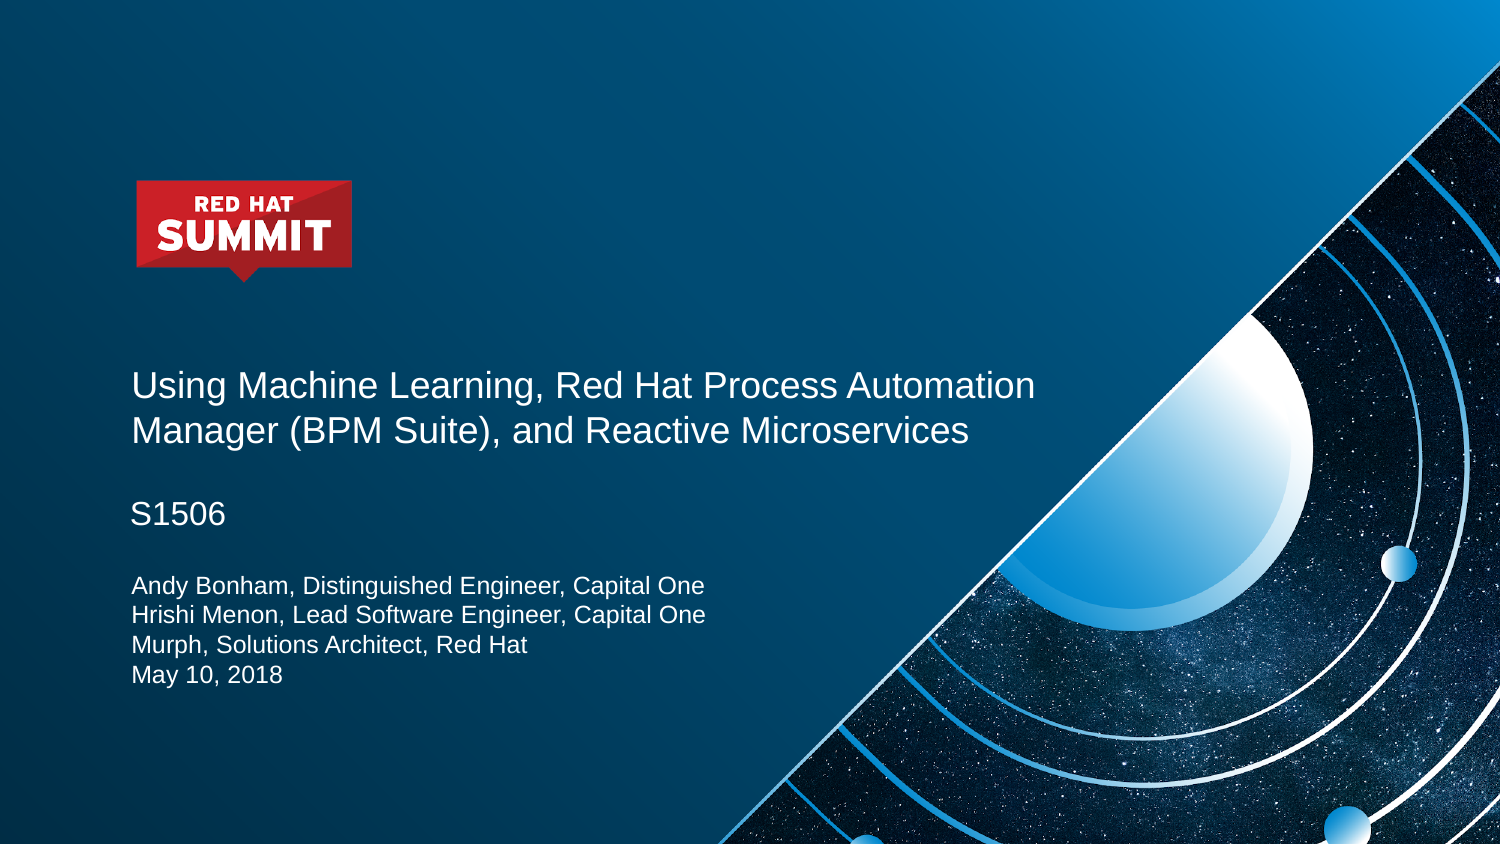

Using Machine Learning, Red Hat Process Automation Manager (BPM Suite), and Reactive Microservices
S1506
Andy Bonham, Distinguished Engineer, Capital One
Hrishi Menon, Lead Software Engineer, Capital One
Murph, Solutions Architect, Red Hat
May 10, 2018